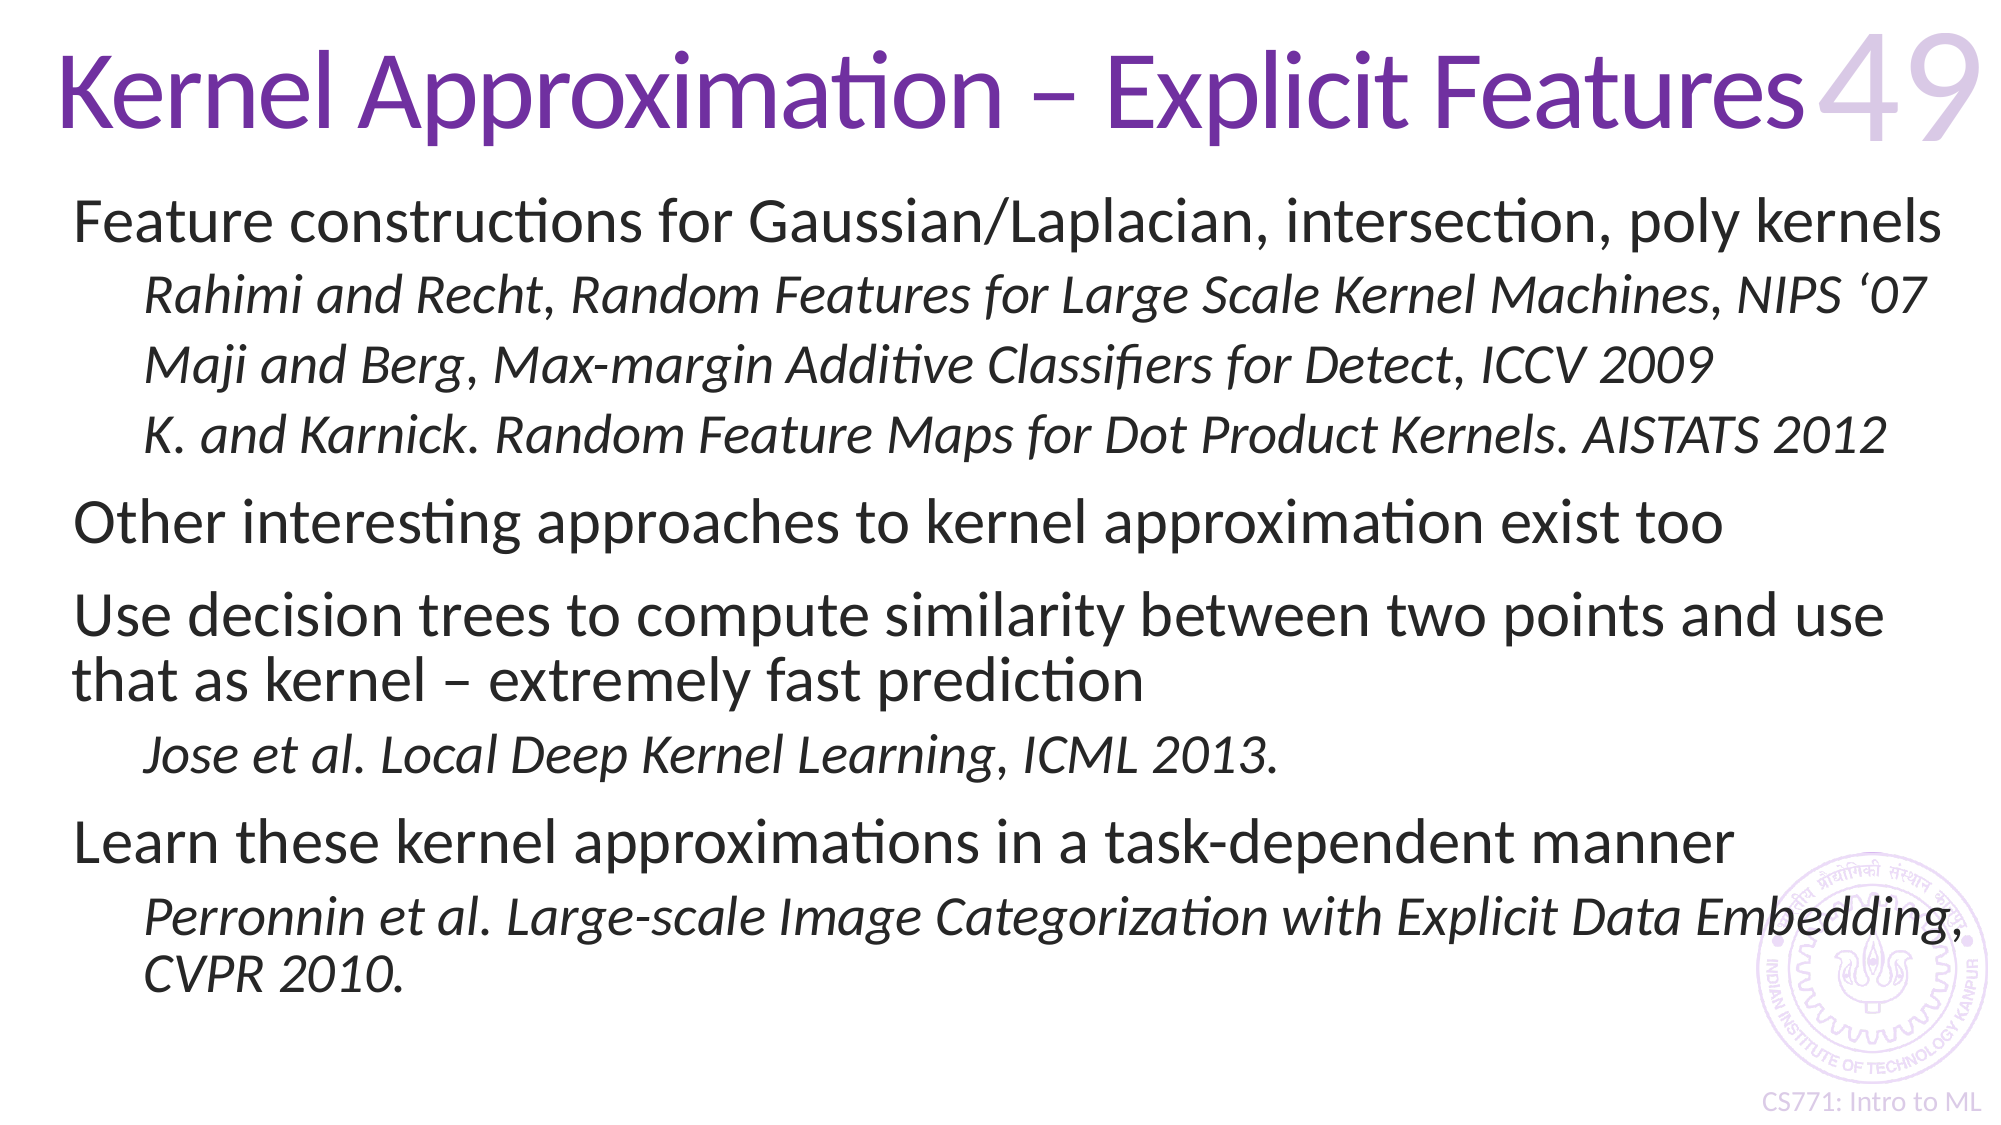

# Kernel Approximation – Explicit Features
49
Feature constructions for Gaussian/Laplacian, intersection, poly kernels
Rahimi and Recht, Random Features for Large Scale Kernel Machines, NIPS ‘07
Maji and Berg, Max-margin Additive Classifiers for Detect, ICCV 2009
K. and Karnick. Random Feature Maps for Dot Product Kernels. AISTATS 2012
Other interesting approaches to kernel approximation exist too
Use decision trees to compute similarity between two points and use that as kernel – extremely fast prediction
Jose et al. Local Deep Kernel Learning, ICML 2013.
Learn these kernel approximations in a task-dependent manner
Perronnin et al. Large-scale Image Categorization with Explicit Data Embedding, CVPR 2010.